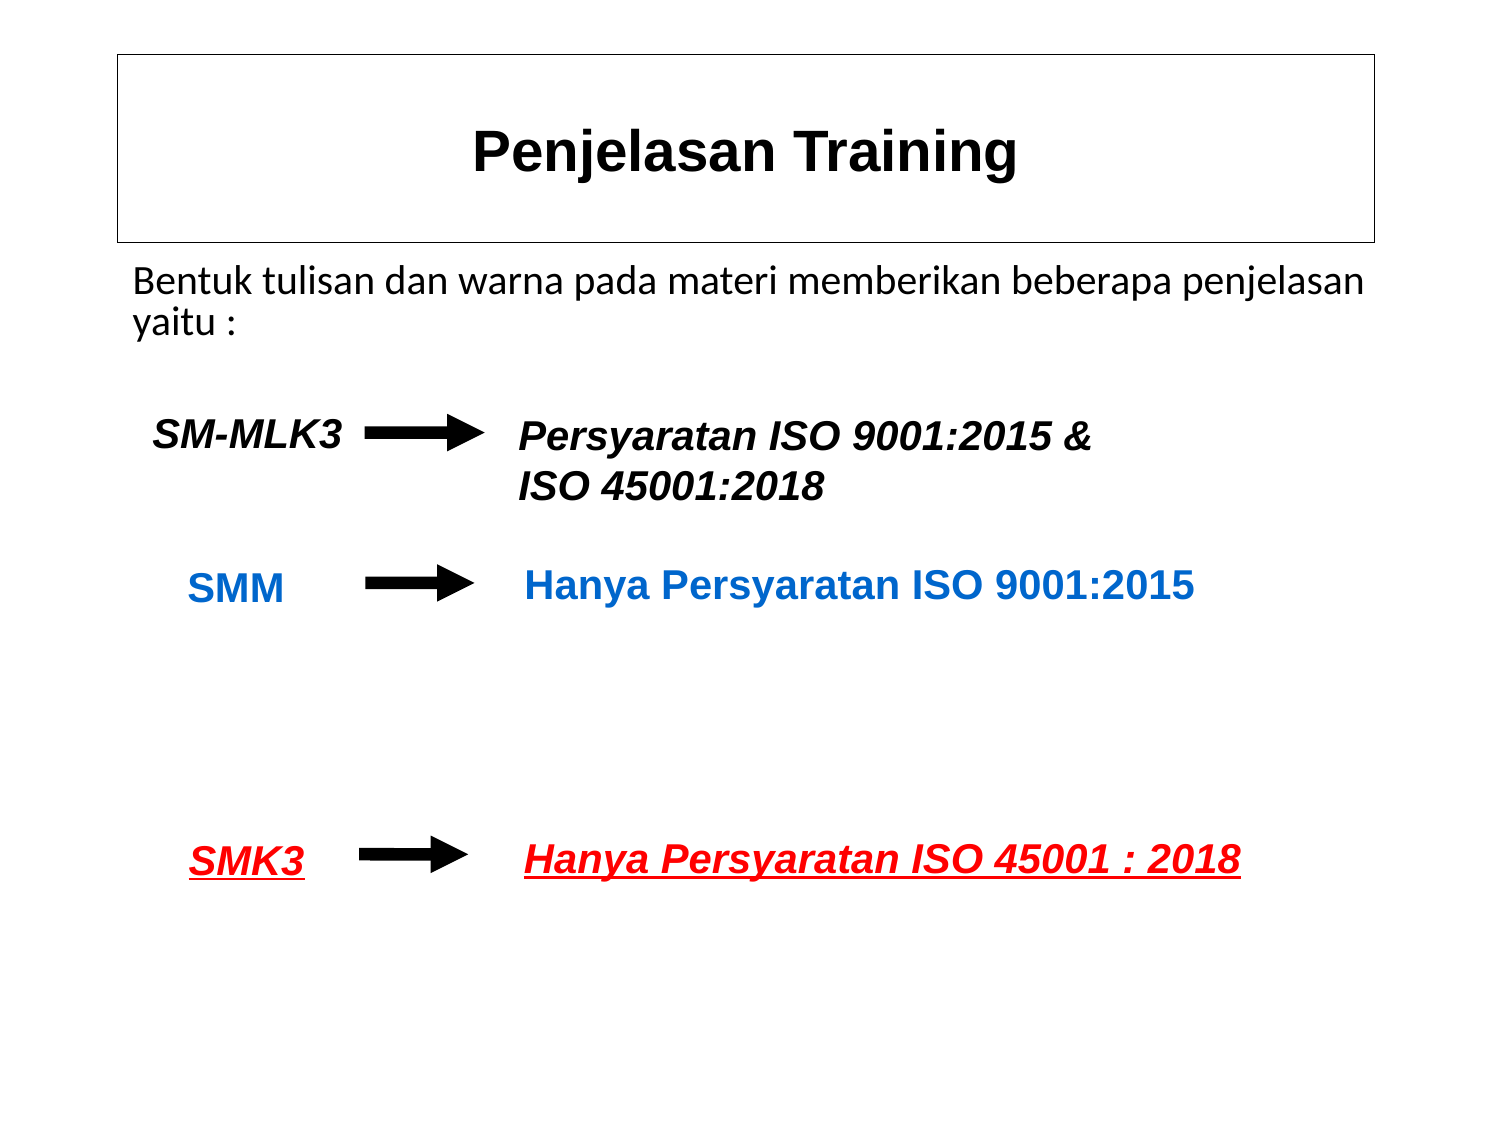

# Penjelasan Training
Bentuk tulisan dan warna pada materi memberikan beberapa penjelasan yaitu :
SM-MLK3
Persyaratan ISO 9001:2015 &
ISO 45001:2018

Hanya Persyaratan ISO 9001:2015
SMM

Hanya Persyaratan ISO 45001 : 2018
SMK3